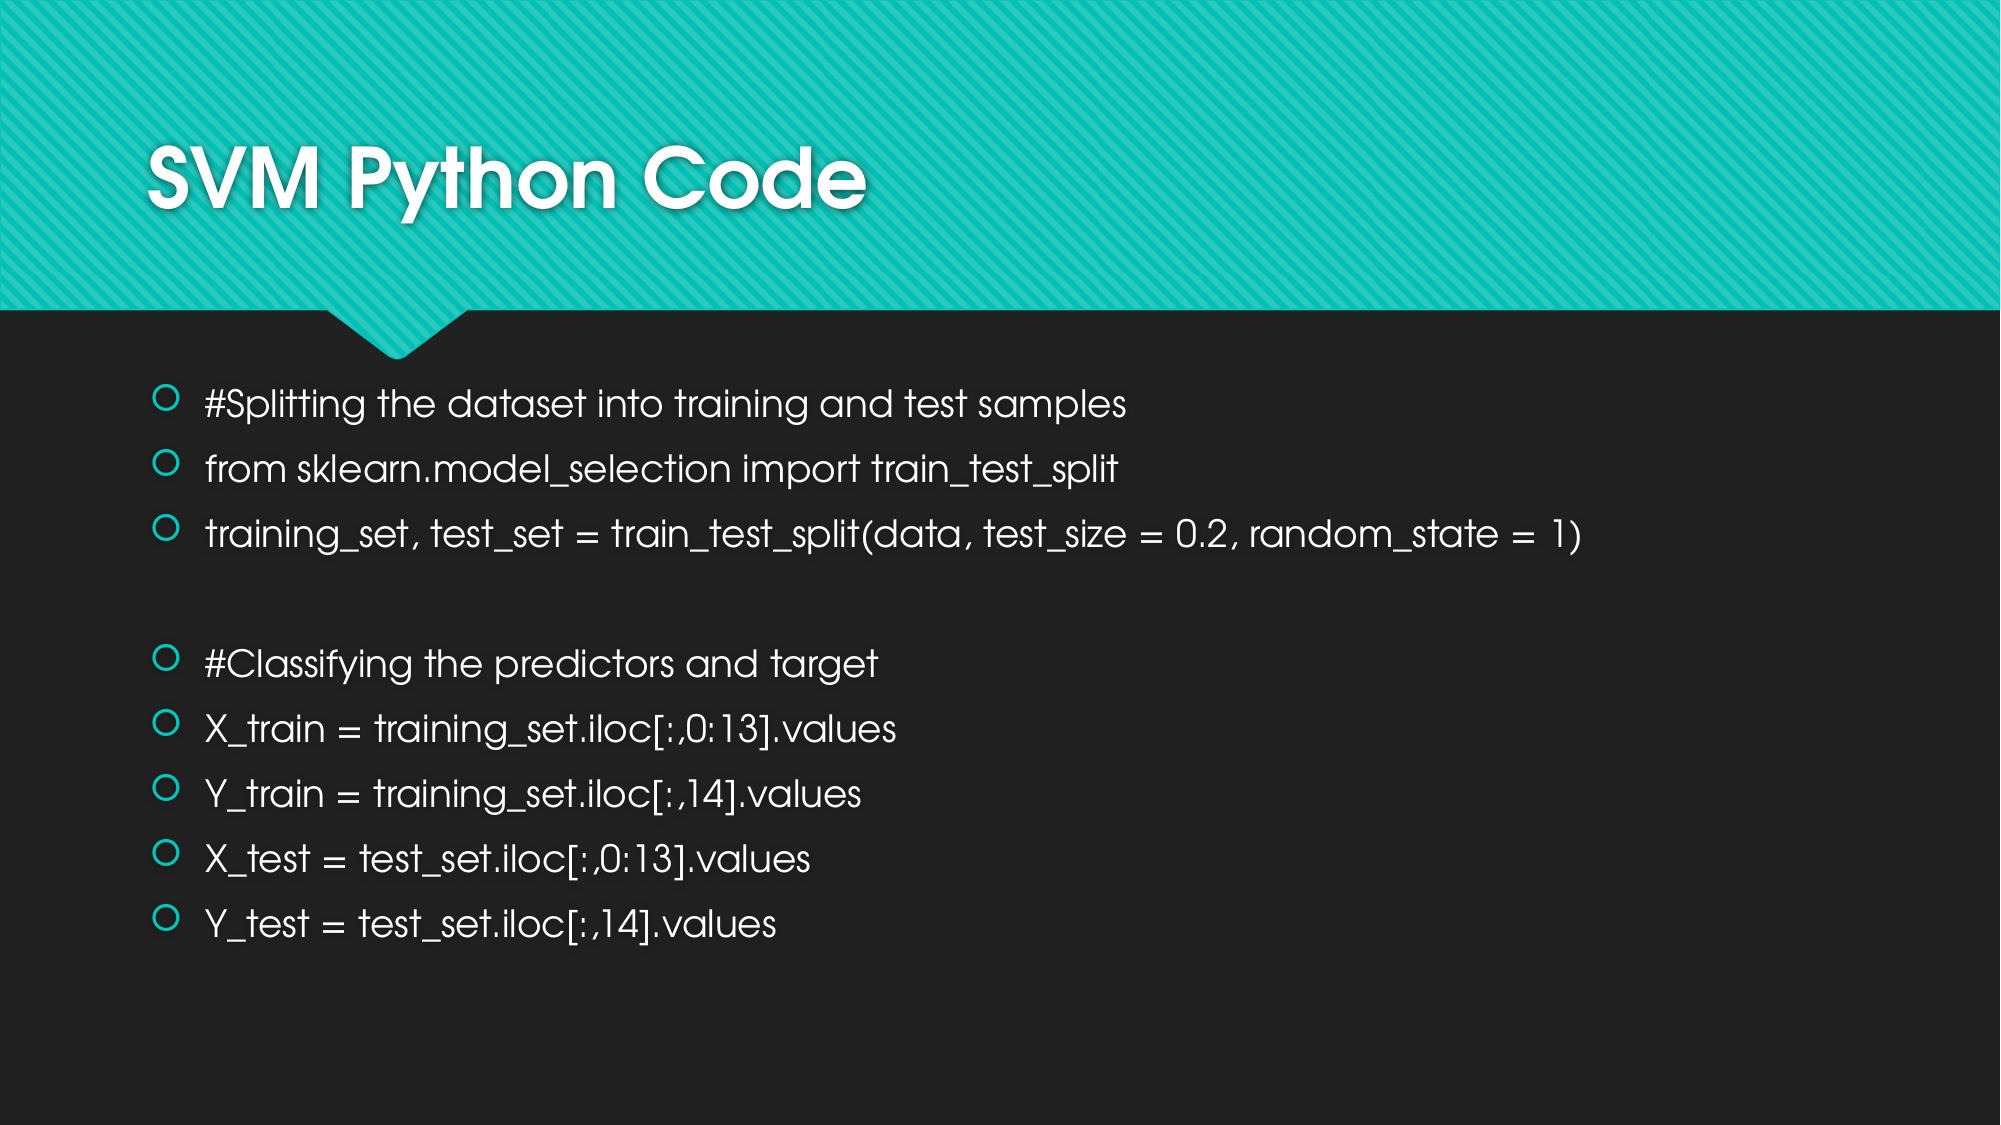

# SVM Python Code
#Splitting the dataset into training and test samples
from sklearn.model_selection import train_test_split
training_set, test_set = train_test_split(data, test_size = 0.2, random_state = 1)

#Classifying the predictors and target
X_train = training_set.iloc[:,0:13].values
Y_train = training_set.iloc[:,14].values
X_test = test_set.iloc[:,0:13].values
Y_test = test_set.iloc[:,14].values